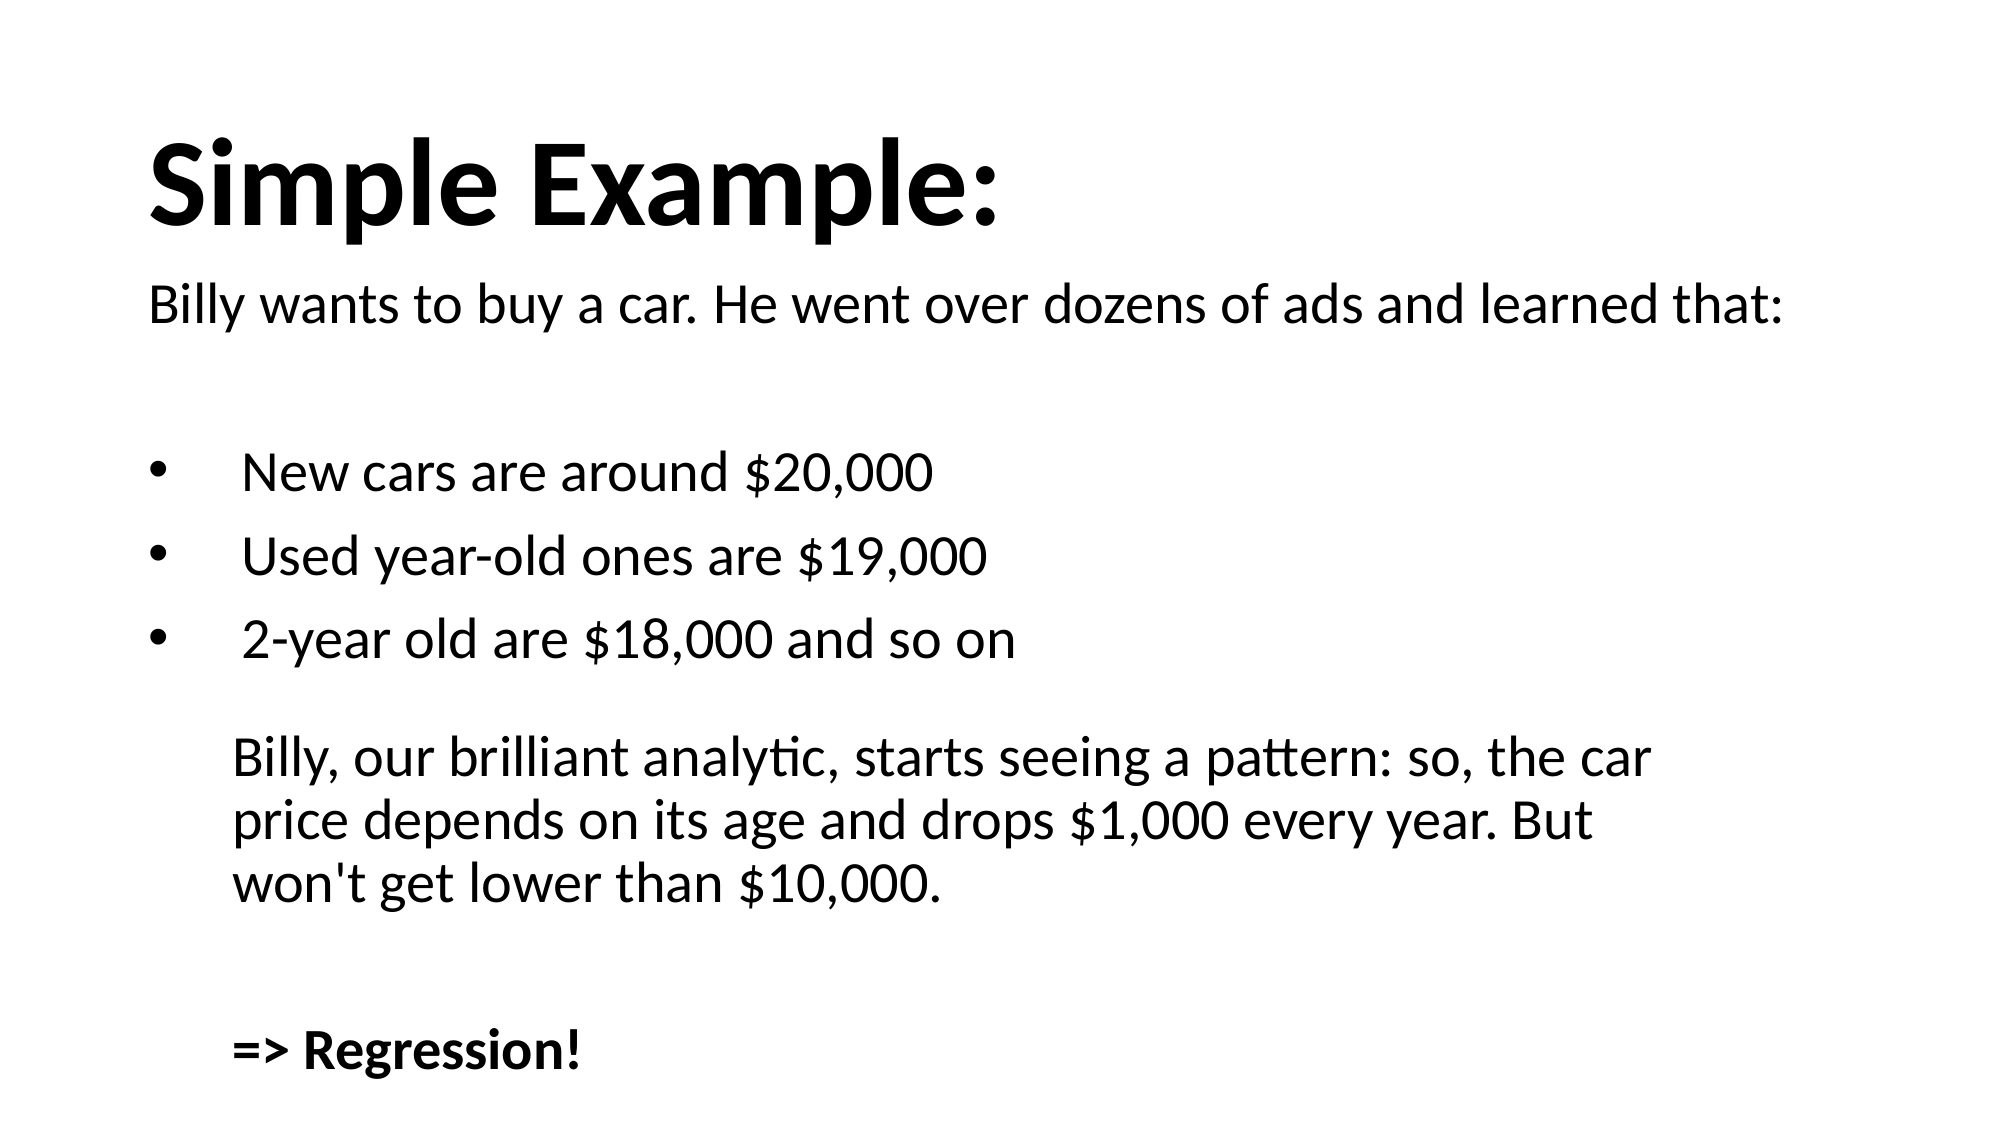

Simple Example:
Billy wants to buy a car. He went over dozens of ads and learned that:

New cars are around $20,000
Used year-old ones are $19,000
2-year old are $18,000 and so on

Billy, our brilliant analytic, starts seeing a pattern: so, the car price depends on its age and drops $1,000 every year. But won't get lower than $10,000.

=> Regression!